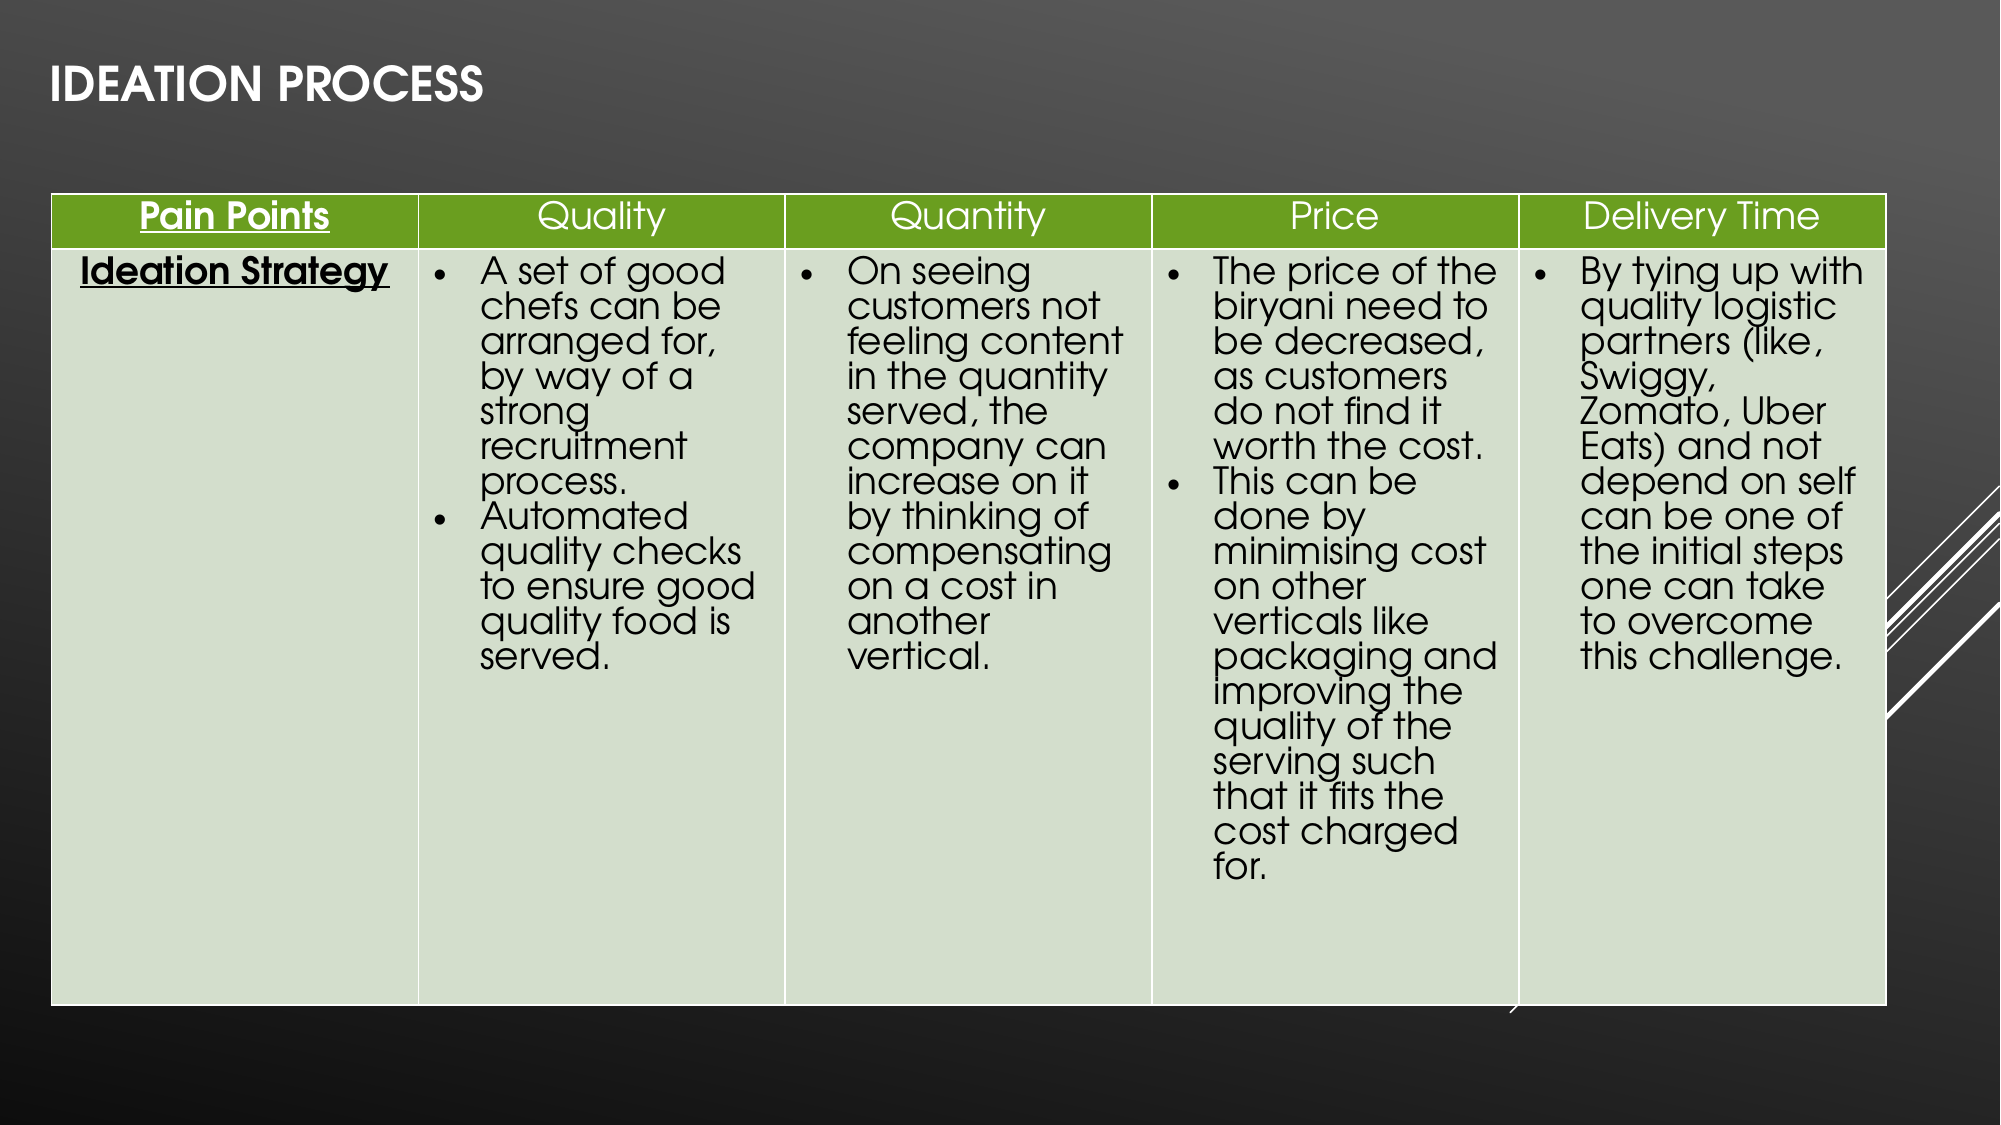

# Ideation Process
| Pain Points | Quality | Quantity | Price | Delivery Time |
| --- | --- | --- | --- | --- |
| Ideation Strategy | A set of good chefs can be arranged for, by way of a strong recruitment process. Automated quality checks to ensure good quality food is served. | On seeing customers not feeling content in the quantity served, the company can increase on it by thinking of compensating on a cost in another vertical. | The price of the biryani need to be decreased, as customers do not find it worth the cost. This can be done by minimising cost on other verticals like packaging and improving the quality of the serving such that it fits the cost charged for. | By tying up with quality logistic partners (like, Swiggy, Zomato, Uber Eats) and not depend on self can be one of the initial steps one can take to overcome this challenge. |